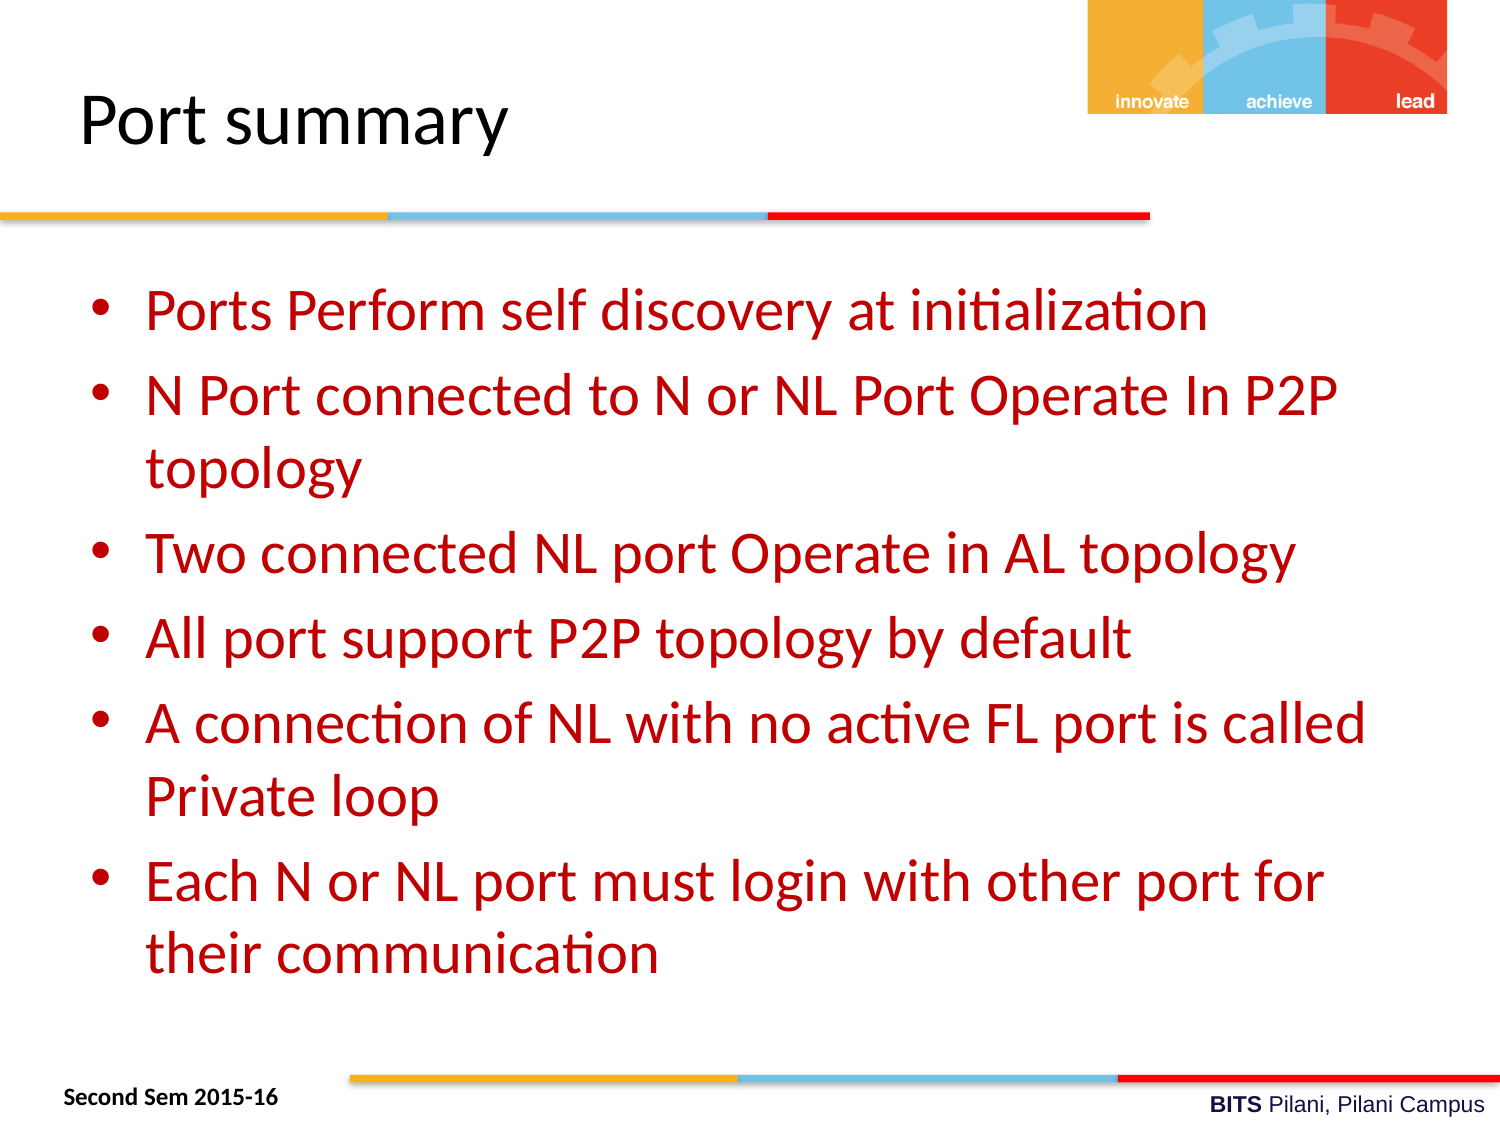

# Port summary
Ports Perform self discovery at initialization
N Port connected to N or NL Port Operate In P2P topology
Two connected NL port Operate in AL topology
All port support P2P topology by default
A connection of NL with no active FL port is called Private loop
Each N or NL port must login with other port for their communication